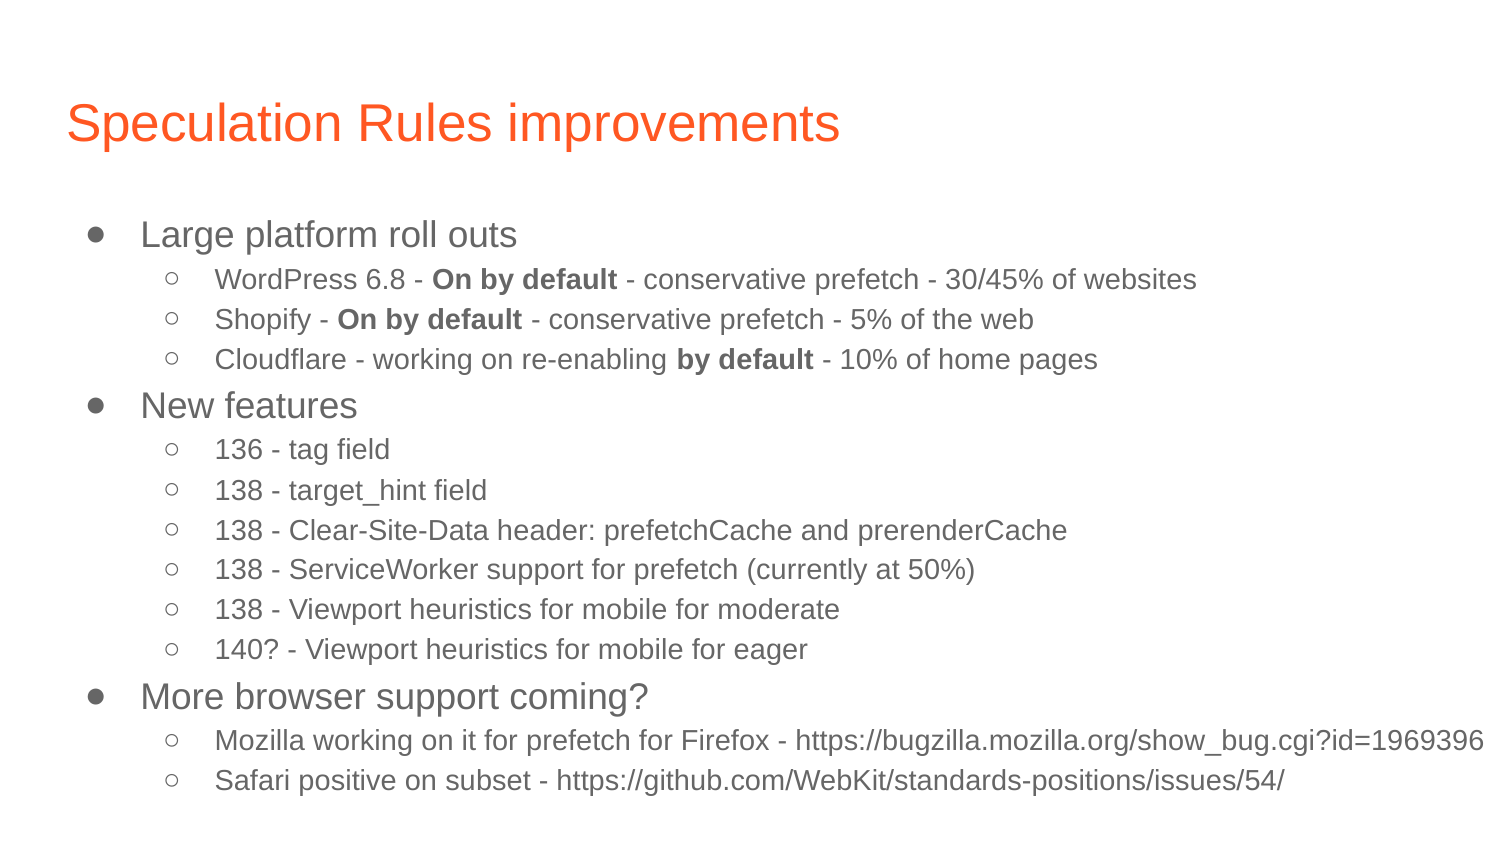

# Speculation Rules improvements
Large platform roll outs
WordPress 6.8 - On by default - conservative prefetch - 30/45% of websites
Shopify - On by default - conservative prefetch - 5% of the web
Cloudflare - working on re-enabling by default - 10% of home pages
New features
136 - tag field
138 - target_hint field
138 - Clear-Site-Data header: prefetchCache and prerenderCache
138 - ServiceWorker support for prefetch (currently at 50%)
138 - Viewport heuristics for mobile for moderate
140? - Viewport heuristics for mobile for eager
More browser support coming?
Mozilla working on it for prefetch for Firefox - https://bugzilla.mozilla.org/show_bug.cgi?id=1969396
Safari positive on subset - https://github.com/WebKit/standards-positions/issues/54/